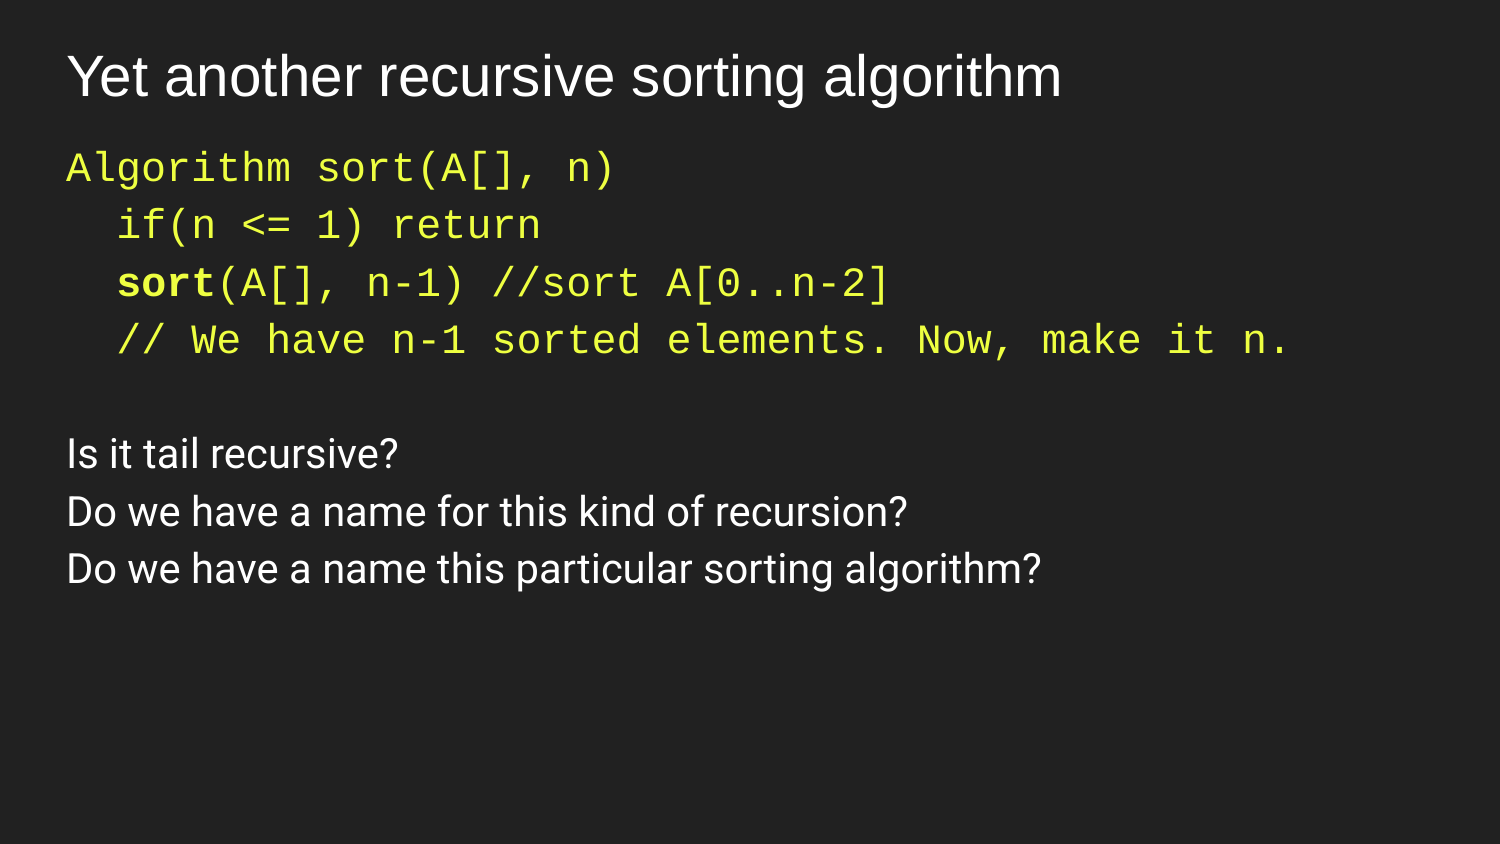

# Yet another recursive sorting algorithm
Algorithm sort(A[], n)
  if(n <= 1) return
  sort(A[], n-1) //sort A[0..n-2]
  // We have n-1 sorted elements. Now, make it n.

Is it tail recursive?
Do we have a name for this kind of recursion?
Do we have a name this particular sorting algorithm?